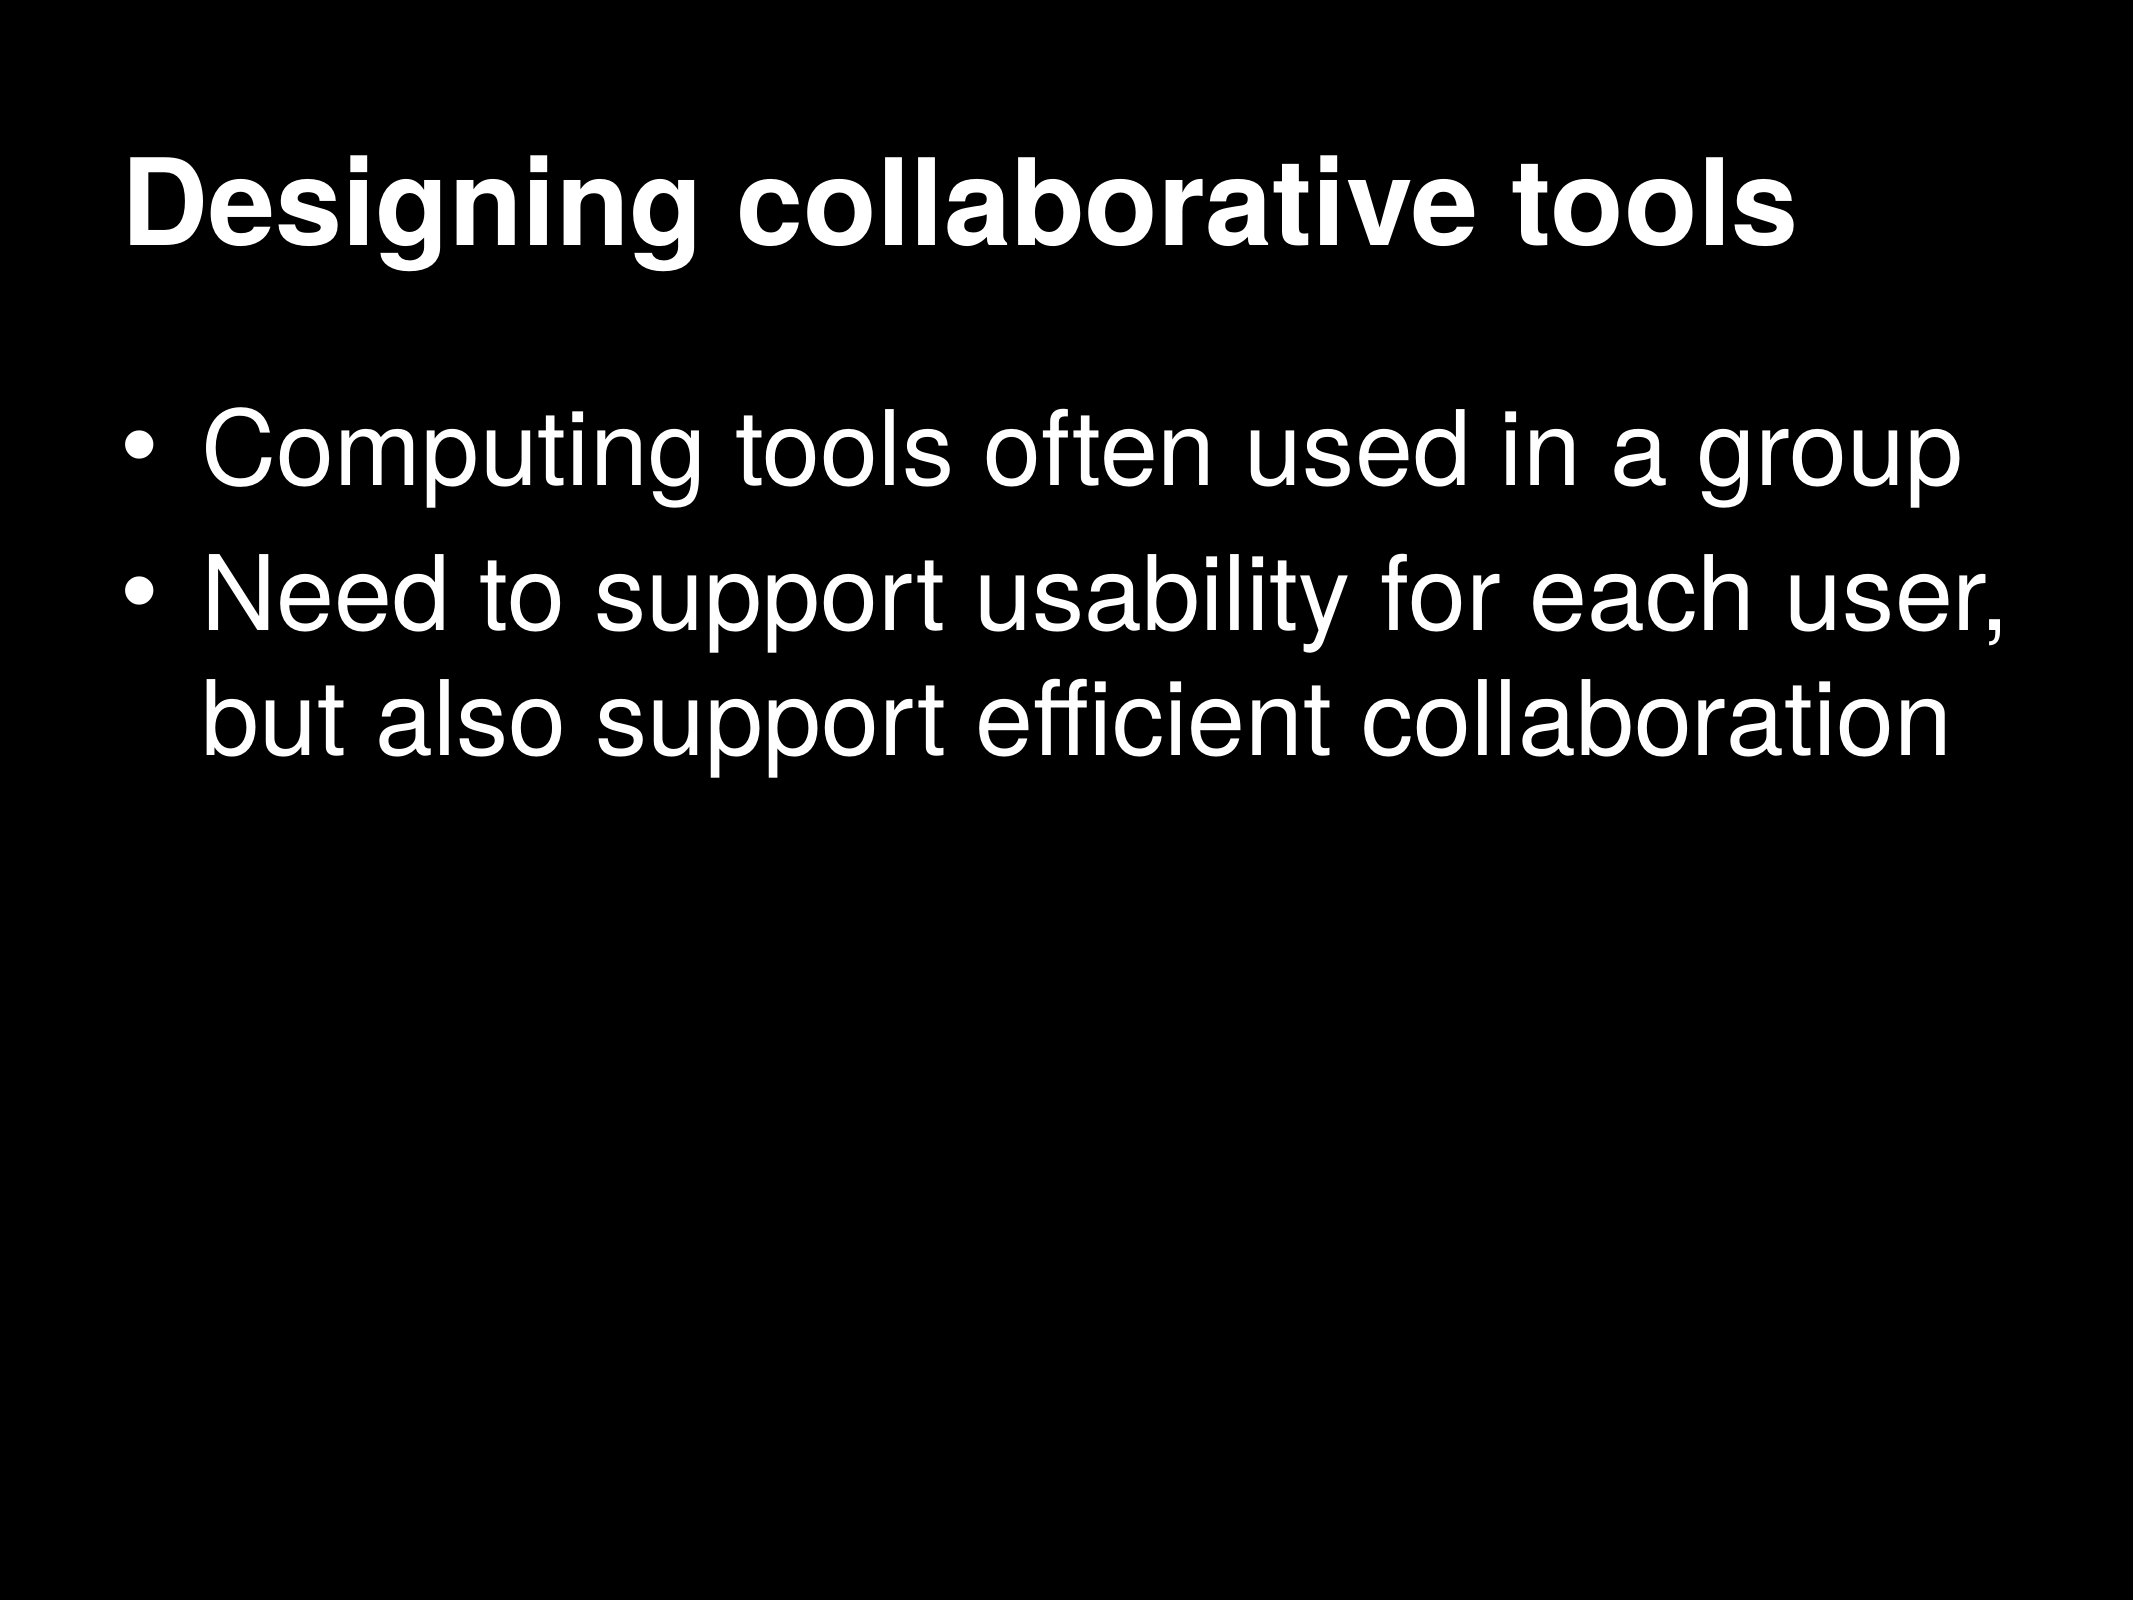

# Designing collaborative tools
Computing tools often used in a group
Need to support usability for each user, but also support efficient collaboration